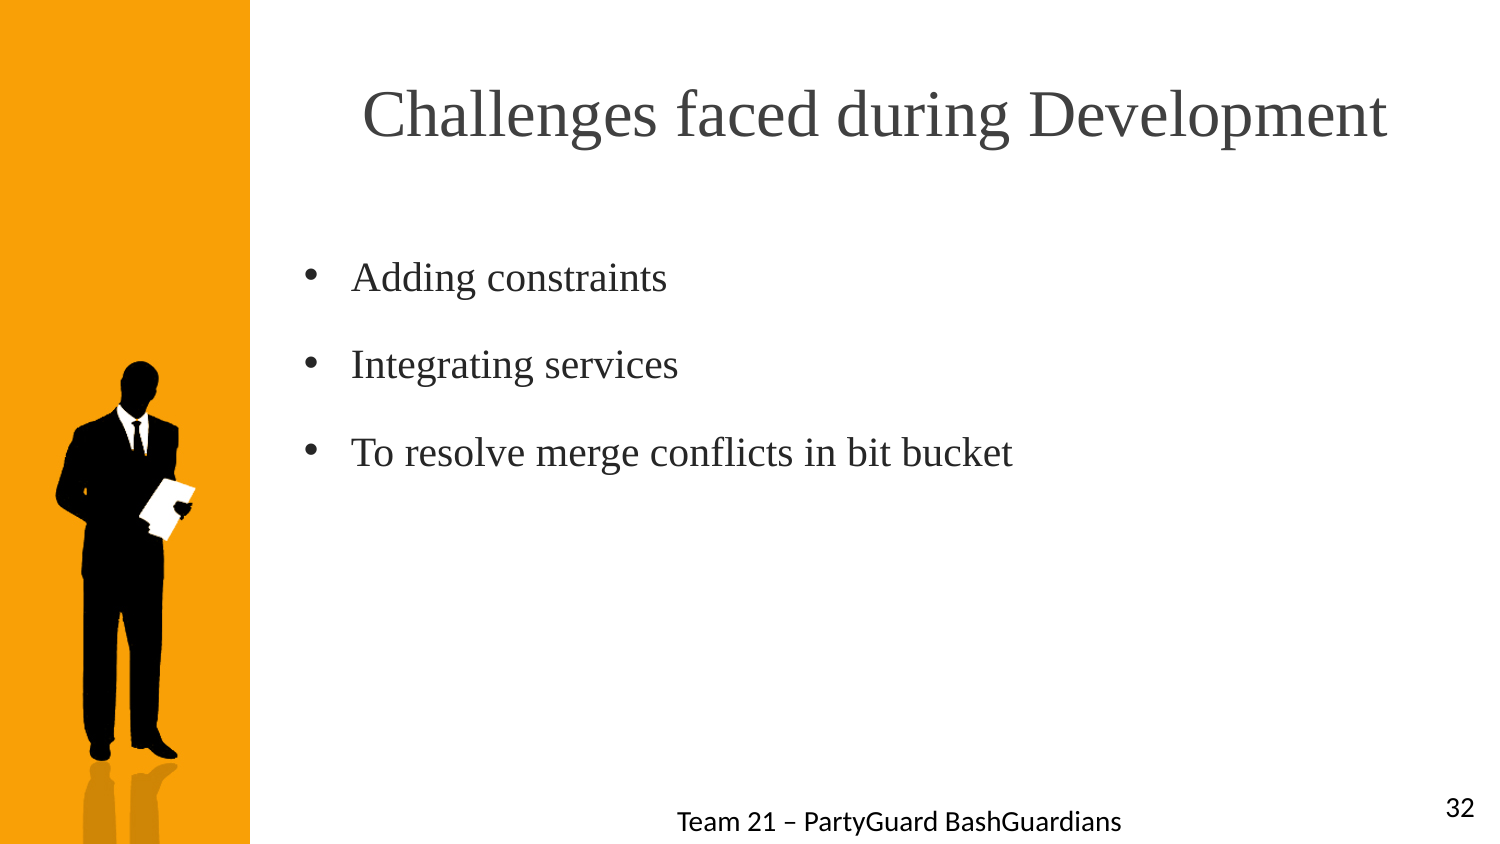

# Challenges faced during Development
Adding constraints
Integrating services
To resolve merge conflicts in bit bucket

32
Team 21 – PartyGuard BashGuardians